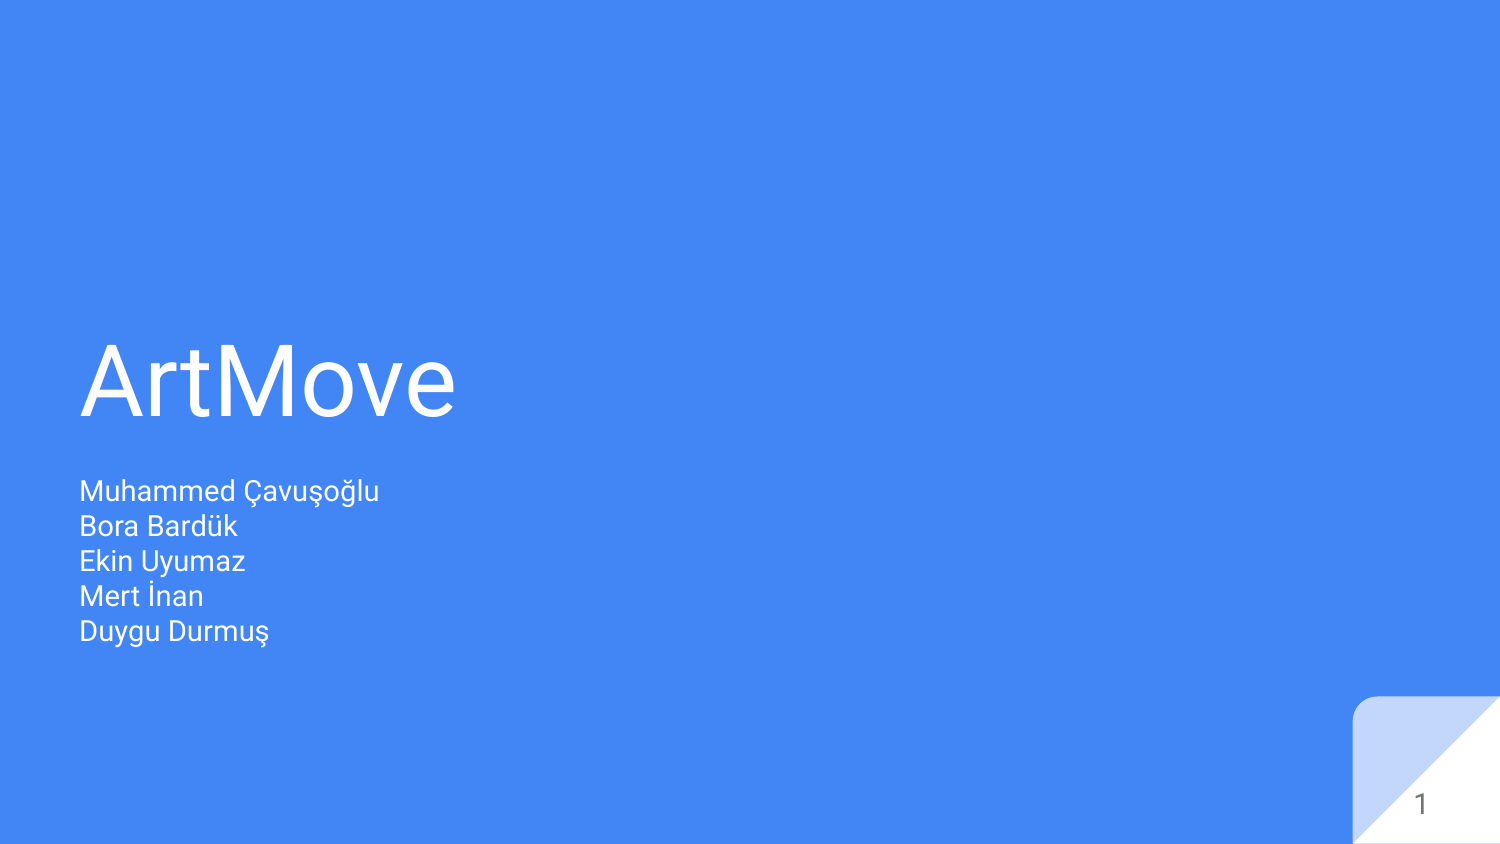

# ArtMove
Muhammed Çavuşoğlu
Bora Bardük
Ekin Uyumaz
Mert İnan
Duygu Durmuş
1